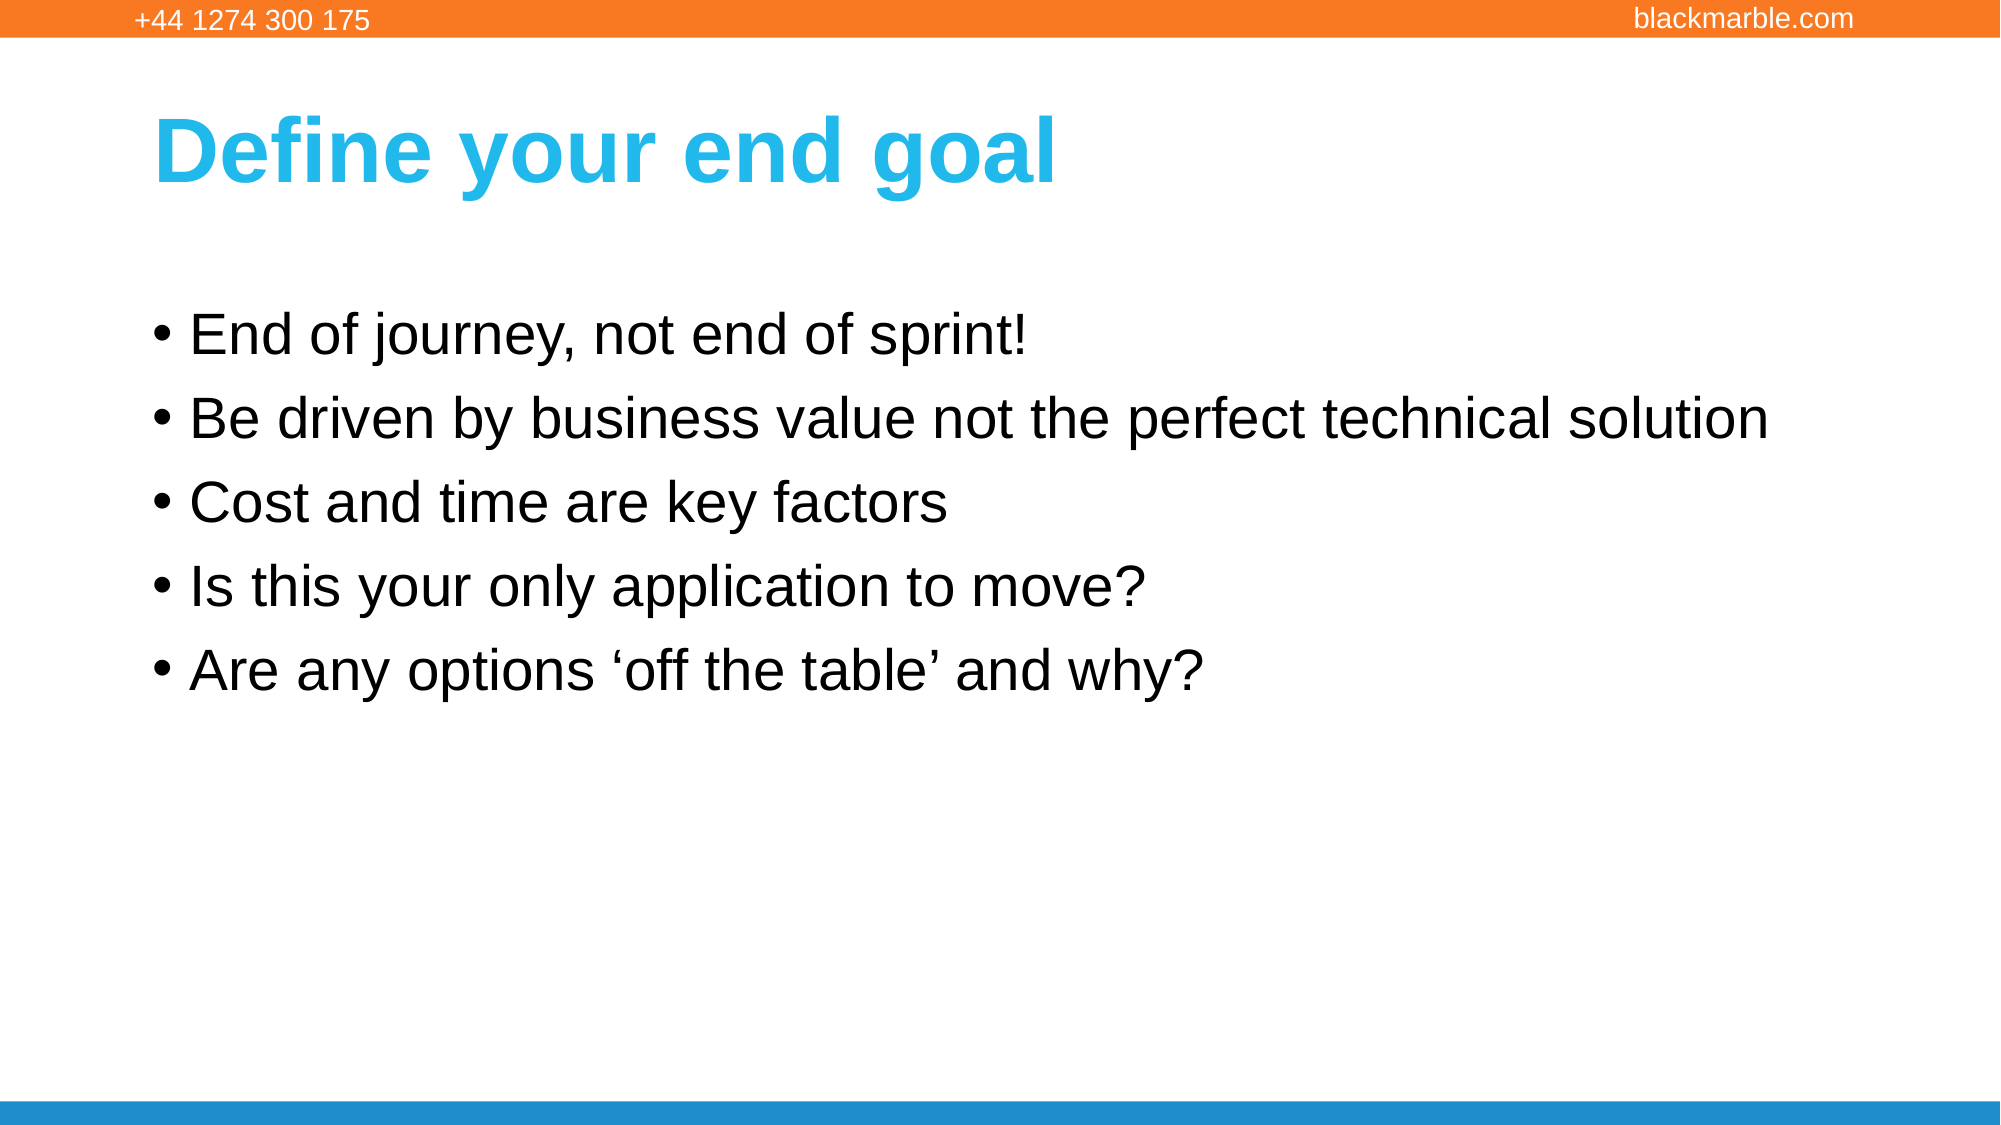

# Define your end goal
End of journey, not end of sprint!
Be driven by business value not the perfect technical solution
Cost and time are key factors
Is this your only application to move?
Are any options ‘off the table’ and why?